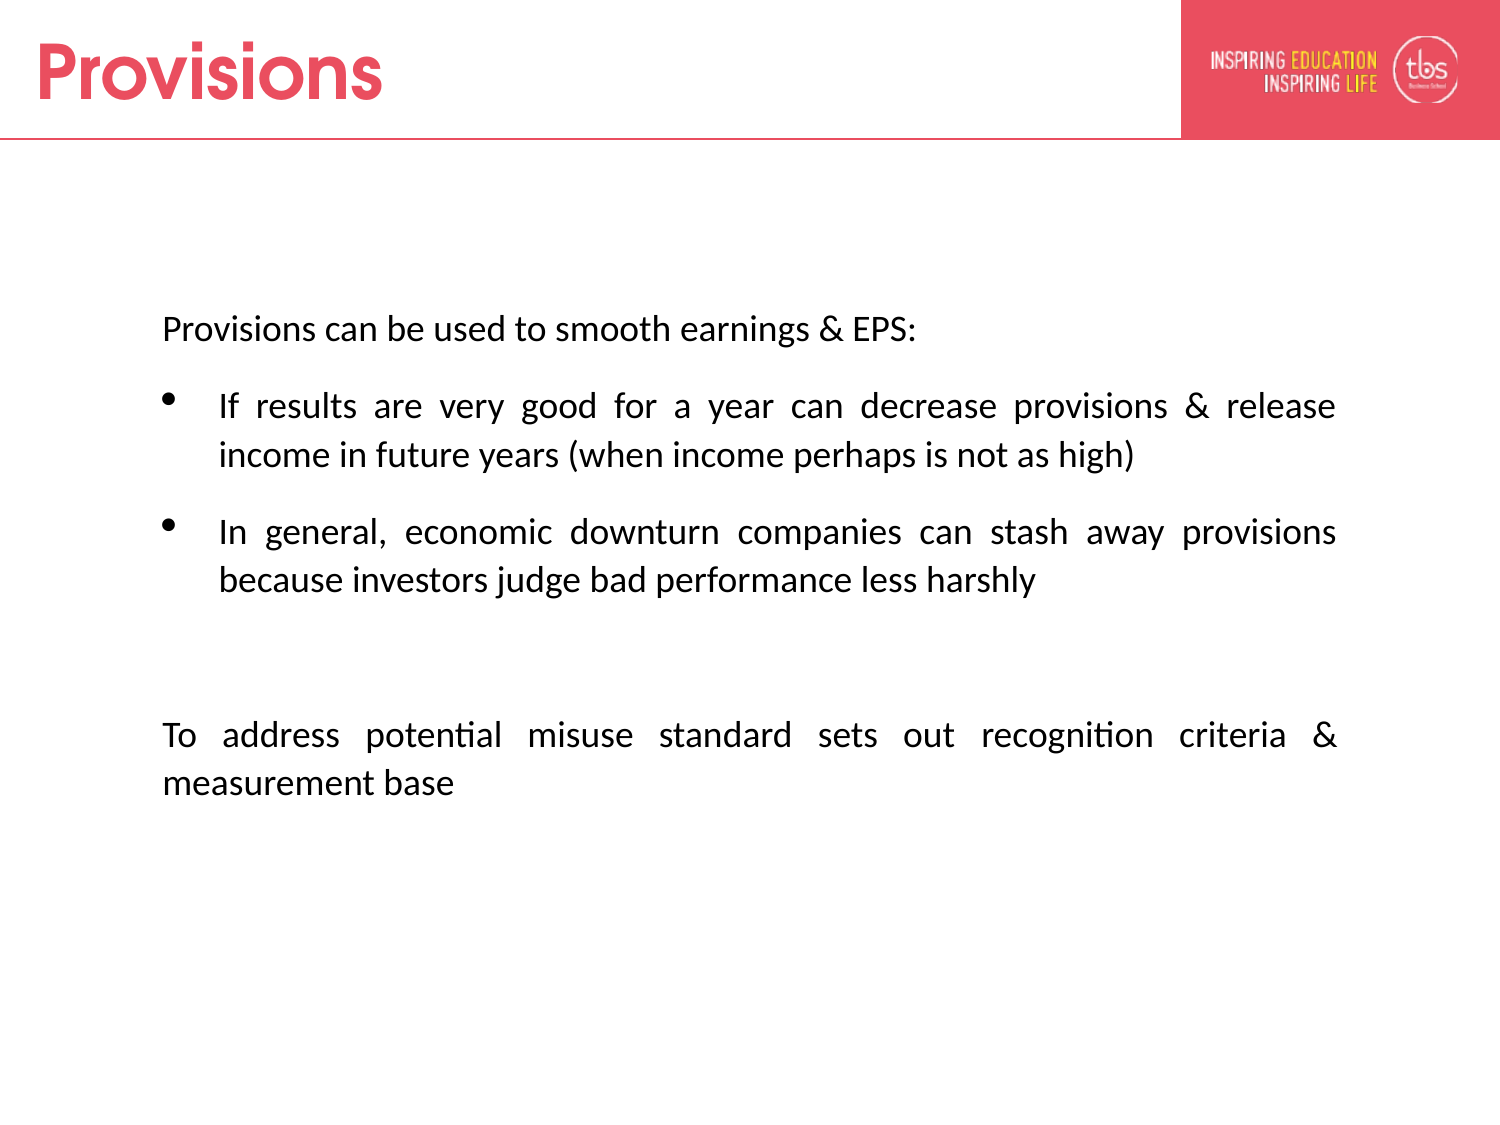

# Provisions

Provisions can be used to smooth earnings & EPS:
If results are very good for a year can decrease provisions & release income in future years (when income perhaps is not as high)
In general, economic downturn companies can stash away provisions because investors judge bad performance less harshly

To address potential misuse standard sets out recognition criteria & measurement base